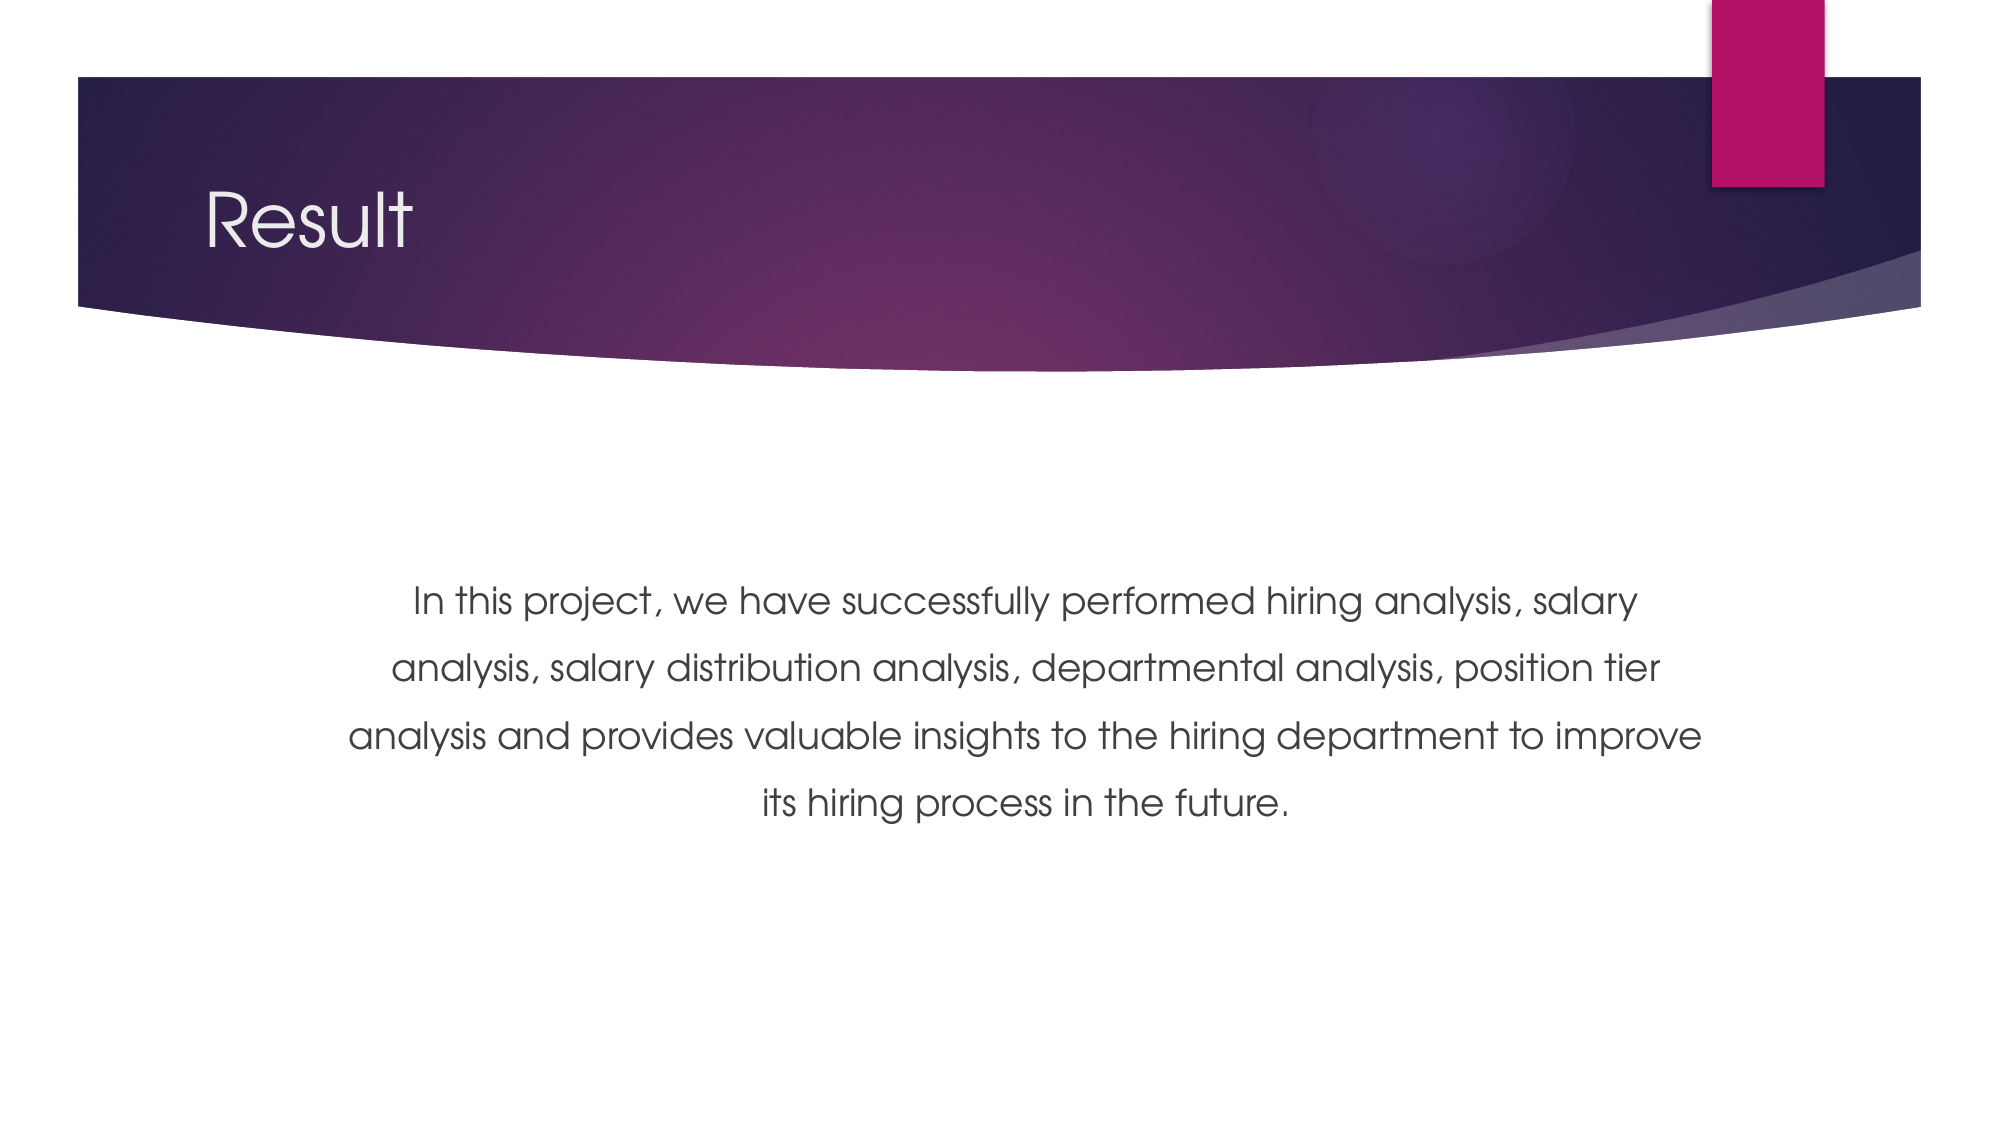

# Result
In this project, we have successfully performed hiring analysis, salary analysis, salary distribution analysis, departmental analysis, position tier analysis and provides valuable insights to the hiring department to improve its hiring process in the future.